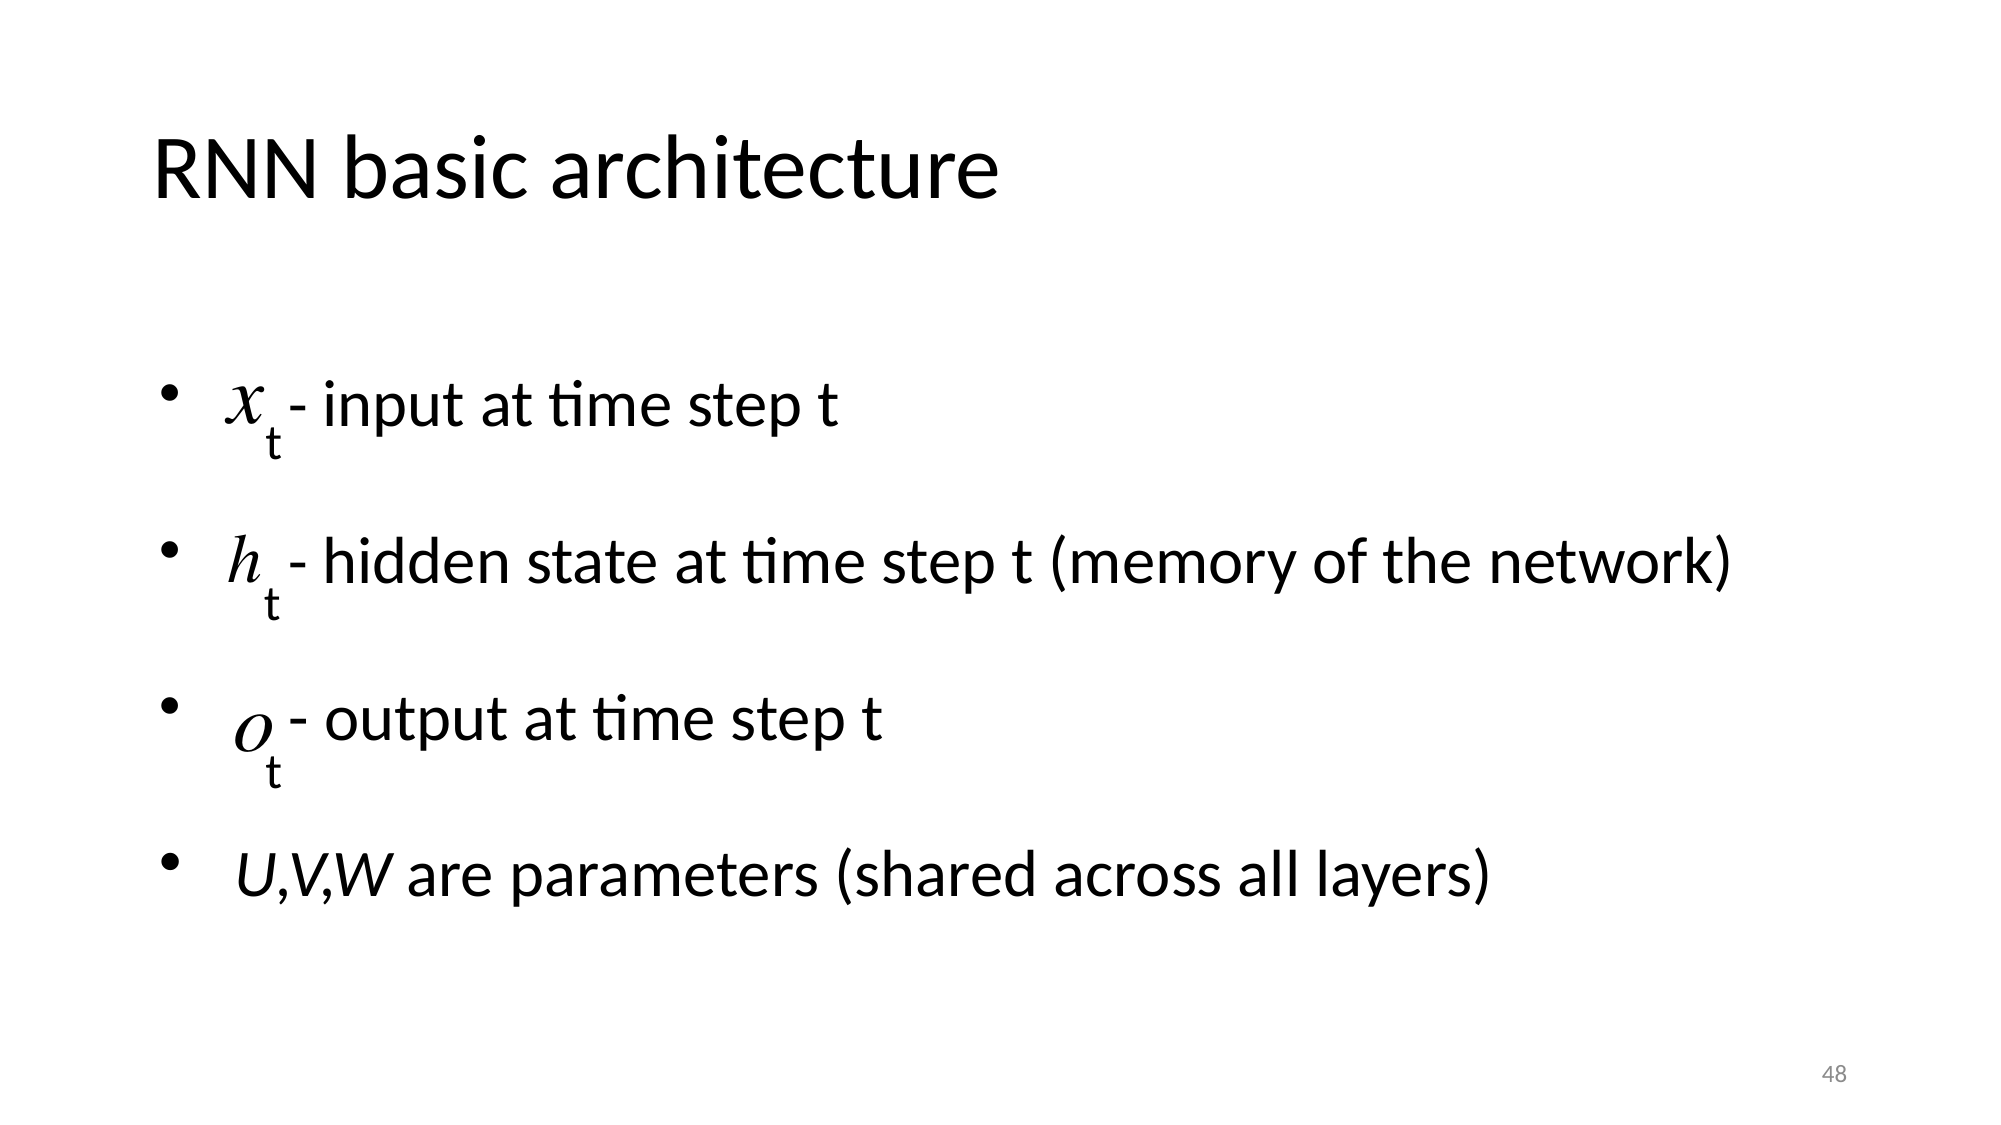

# RNN basic architecture
      - input at time step t

      - hidden state at time step t (memory of the network)

      - output at time step t

U,V,W are parameters (shared across all layers)
x
t
h
t
o
t
48